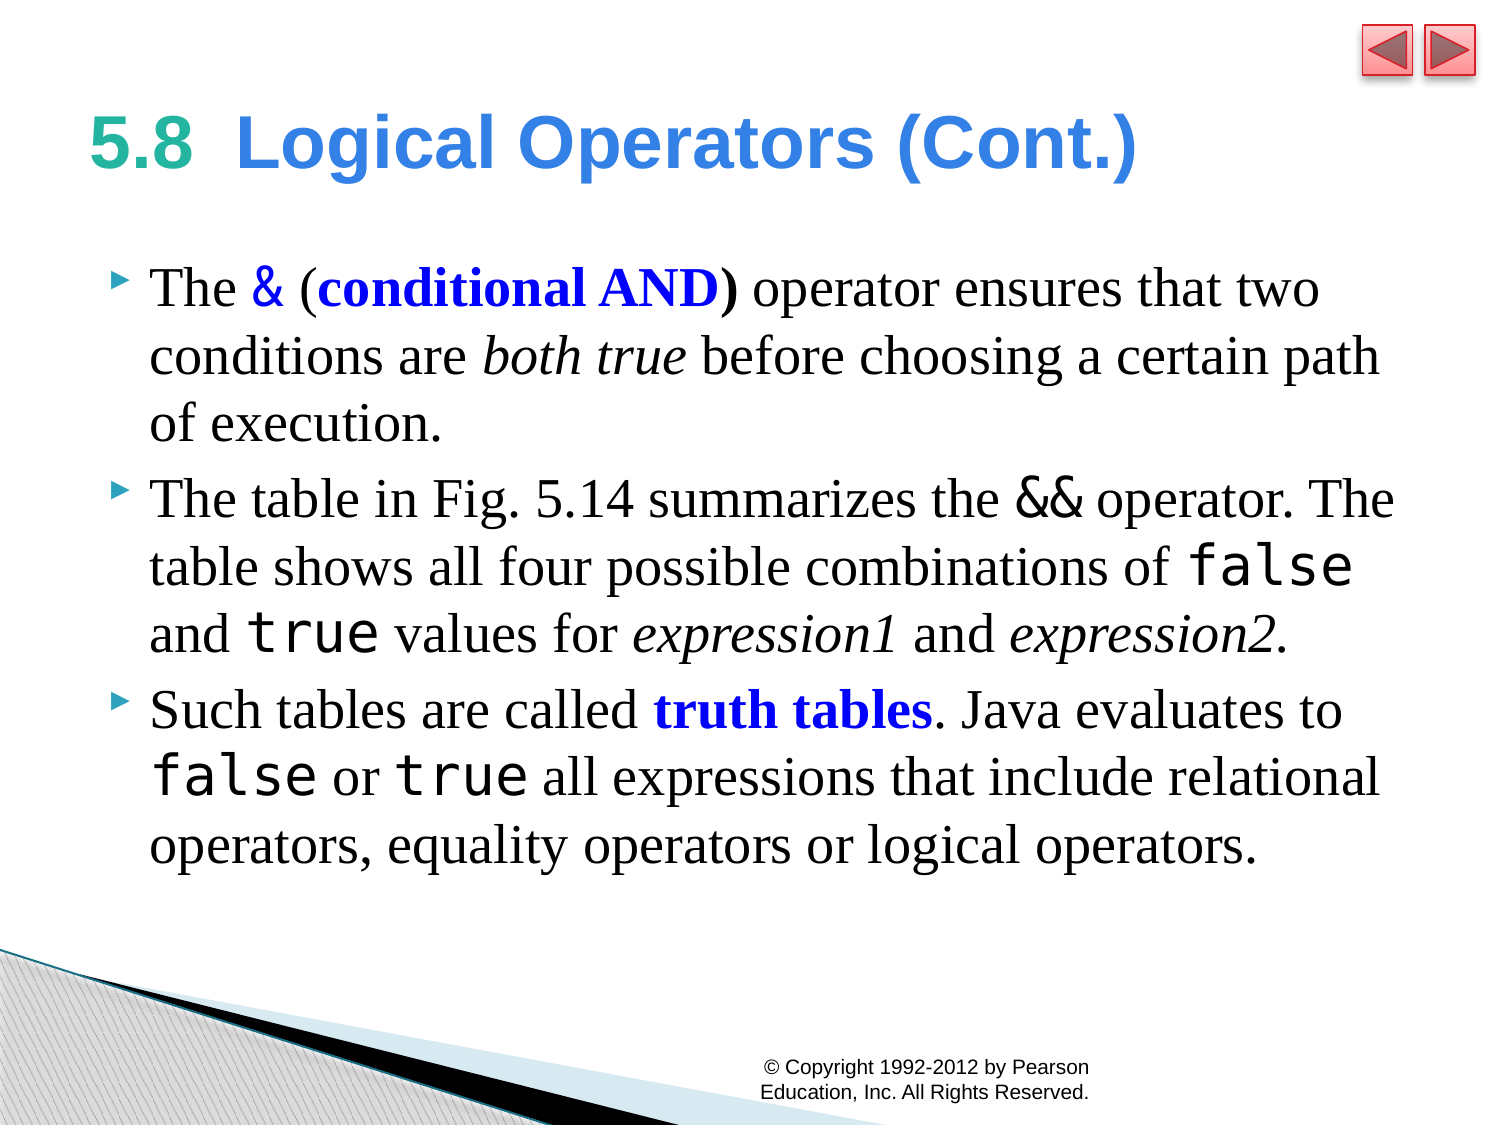

# 5.8  Logical Operators (Cont.)
The & (conditional AND) operator ensures that two conditions are both true before choosing a certain path of execution.
The table in Fig. 5.14 summarizes the && operator. The table shows all four possible combinations of false and true values for expression1 and expression2.
Such tables are called truth tables. Java evaluates to false or true all expressions that include relational operators, equality operators or logical operators.
© Copyright 1992-2012 by Pearson Education, Inc. All Rights Reserved.